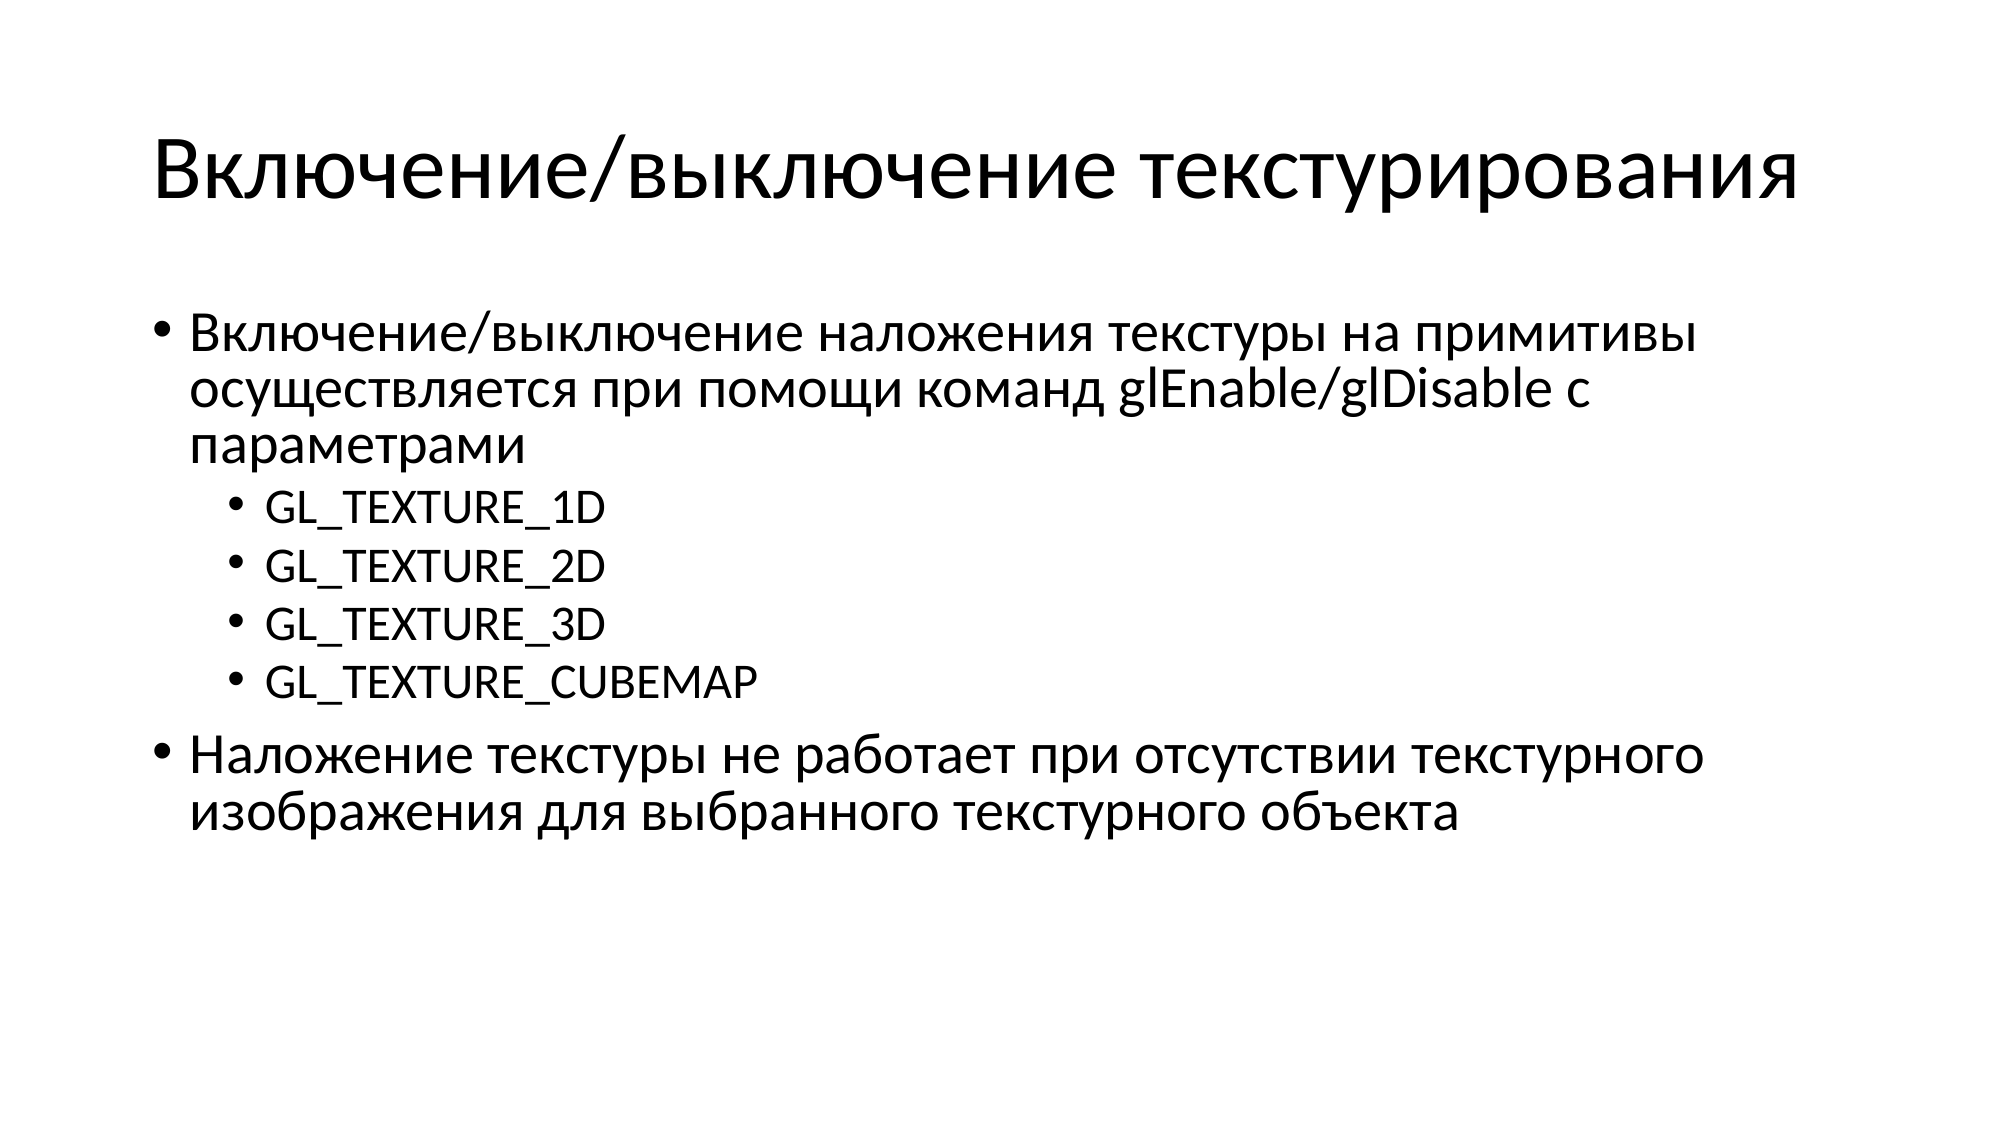

# Включение/выключение текстурирования
Включение/выключение наложения текстуры на примитивы осуществляется при помощи команд glEnable/glDisable c параметрами
GL_TEXTURE_1D
GL_TEXTURE_2D
GL_TEXTURE_3D
GL_TEXTURE_CUBEMAP
Наложение текстуры не работает при отсутствии текстурного изображения для выбранного текстурного объекта